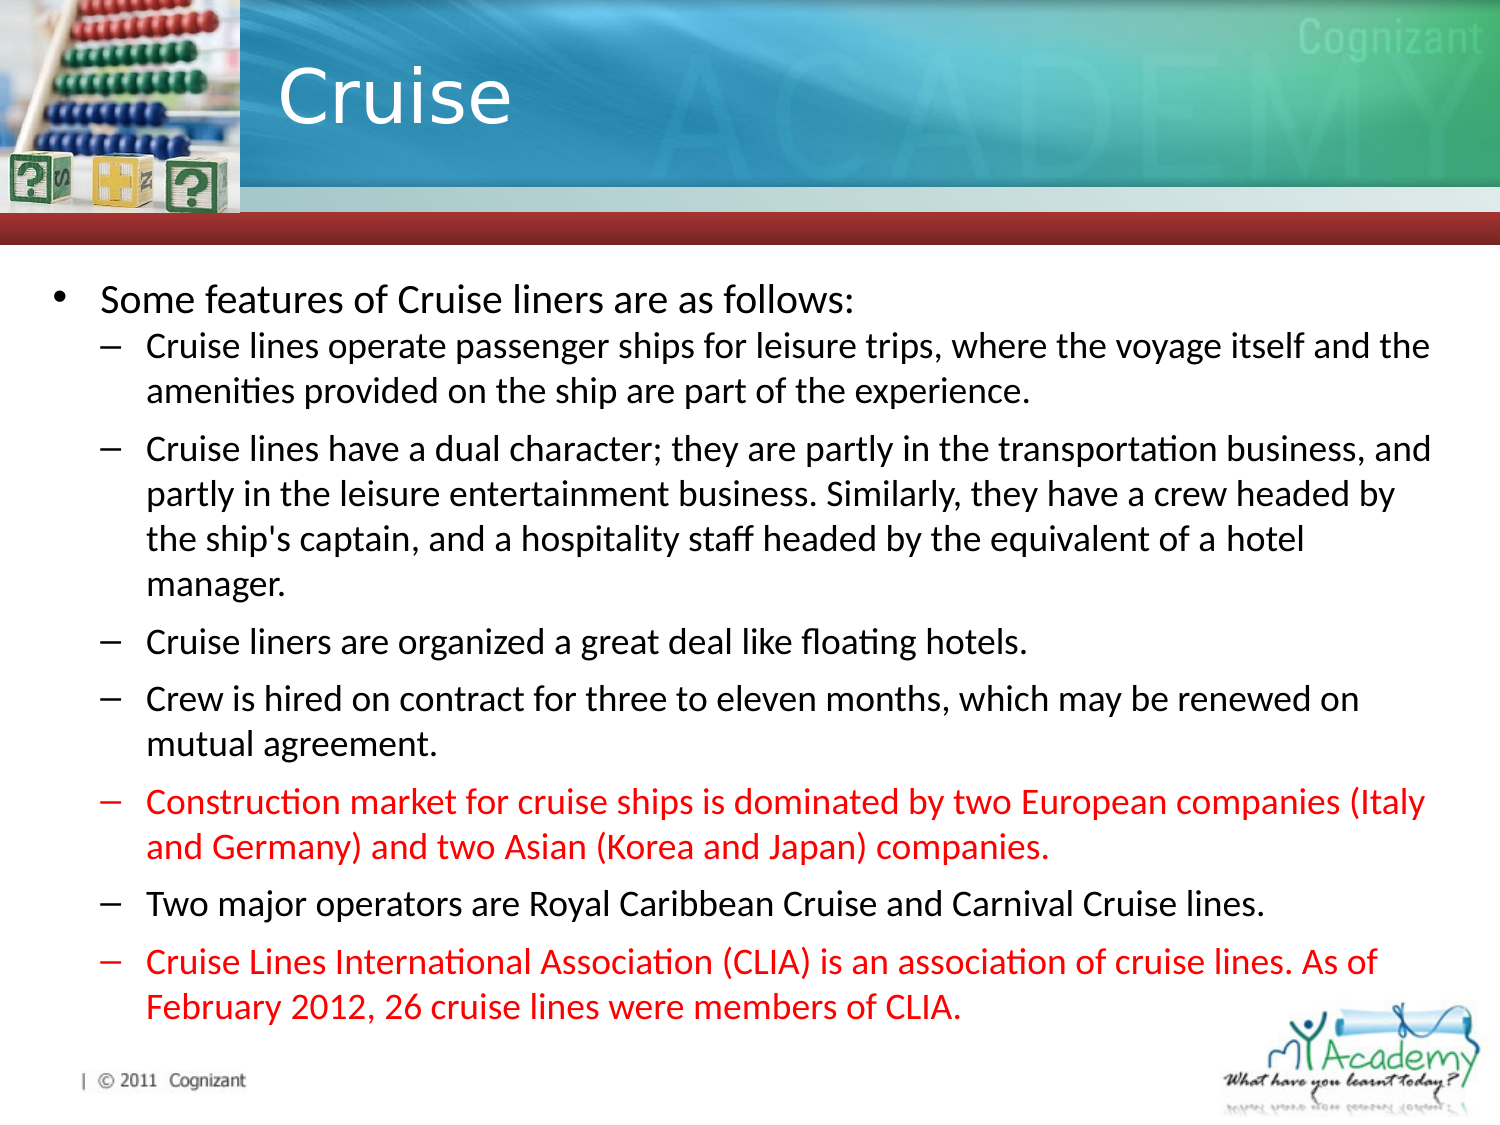

# Cruise
Some features of Cruise liners are as follows:
Cruise lines operate passenger ships for leisure trips, where the voyage itself and the amenities provided on the ship are part of the experience.
Cruise lines have a dual character; they are partly in the transportation business, and partly in the leisure entertainment business. Similarly, they have a crew headed by the ship's captain, and a hospitality staff headed by the equivalent of a hotel manager.
Cruise liners are organized a great deal like floating hotels.
Crew is hired on contract for three to eleven months, which may be renewed on mutual agreement.
Construction market for cruise ships is dominated by two European companies (Italy and Germany) and two Asian (Korea and Japan) companies.
Two major operators are Royal Caribbean Cruise and Carnival Cruise lines.
Cruise Lines International Association (CLIA) is an association of cruise lines. As of February 2012, 26 cruise lines were members of CLIA.